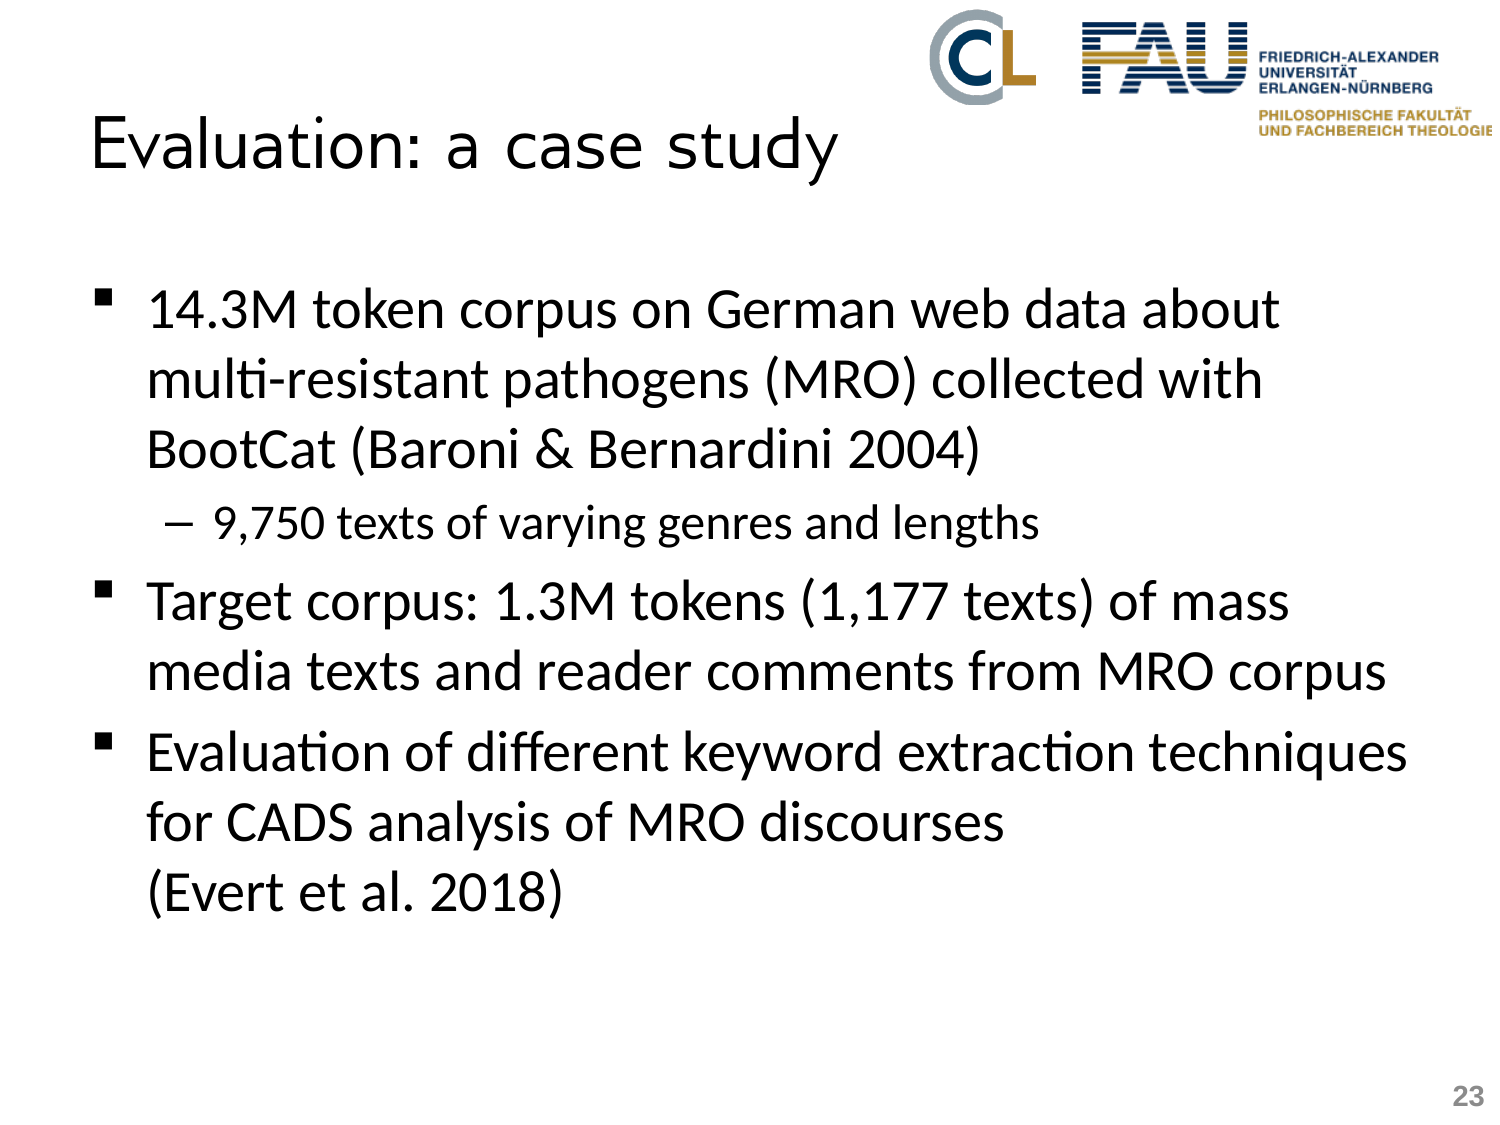

# Evaluation: a case study
14.3M token corpus on German web data about multi-resistant pathogens (MRO) collected with BootCat (Baroni & Bernardini 2004)
9,750 texts of varying genres and lengths
Target corpus: 1.3M tokens (1,177 texts) of mass media texts and reader comments from MRO corpus
Evaluation of different keyword extraction techniques for CADS analysis of MRO discourses
(Evert et al. 2018)
23